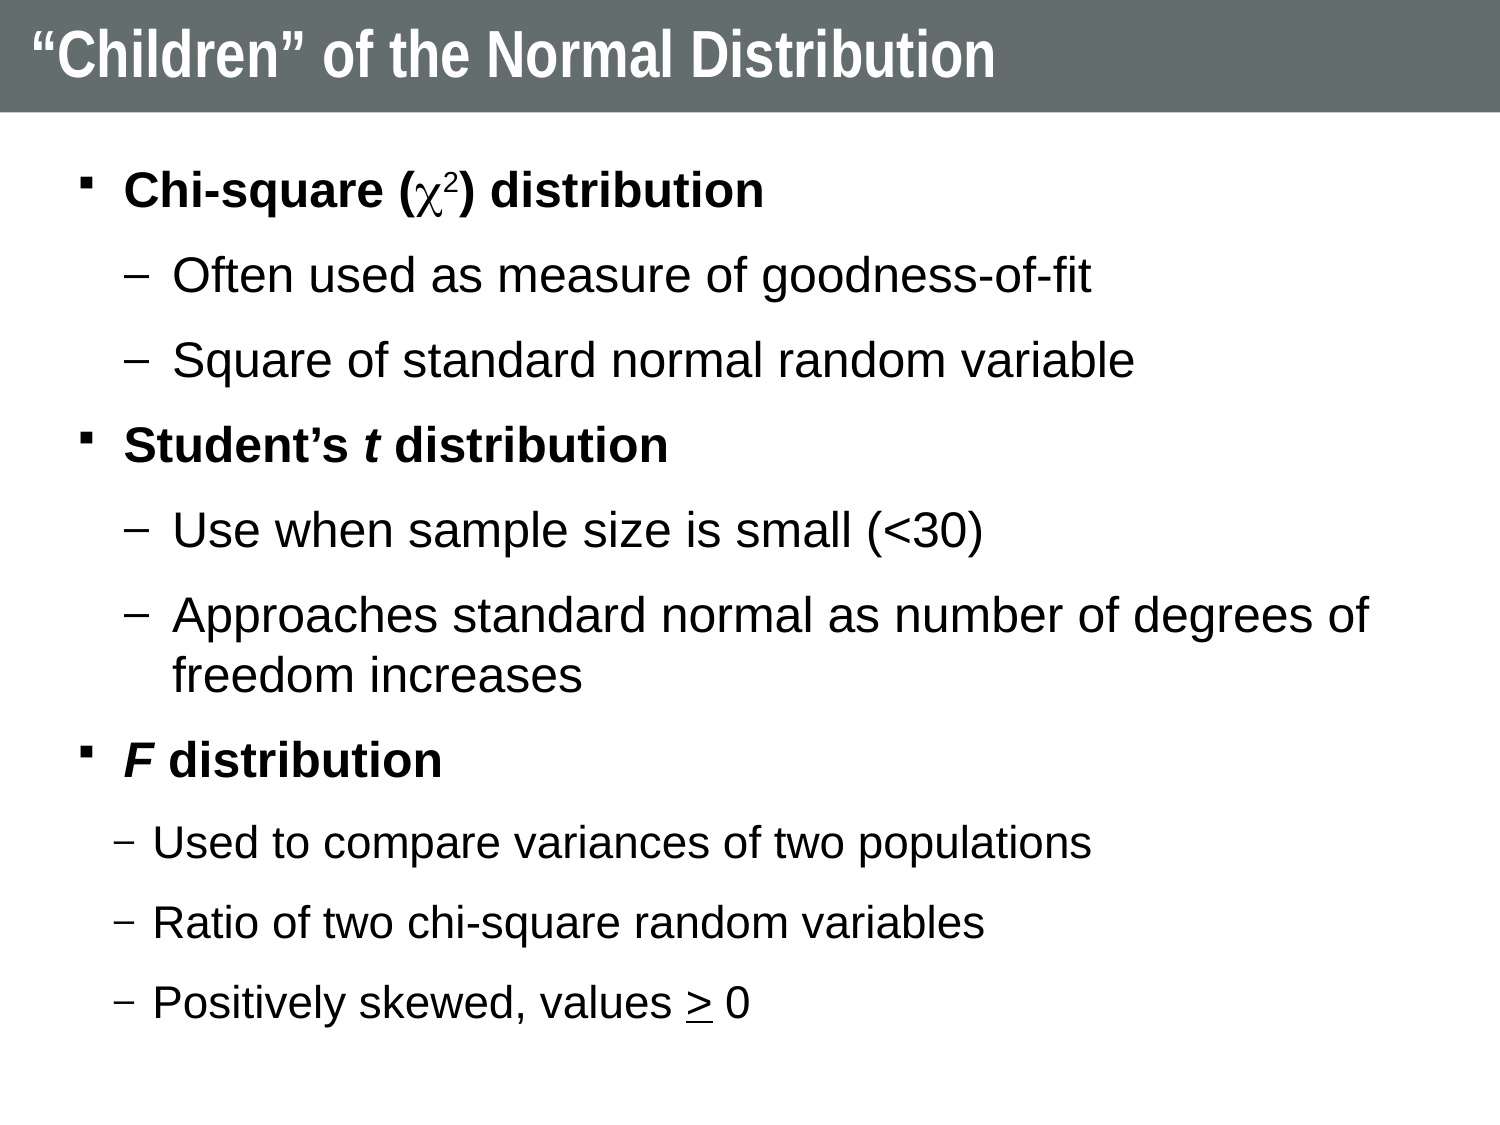

# “Children” of the Normal Distribution
Chi-square (χ2) distribution
Often used as measure of goodness-of-fit
Square of standard normal random variable
Student’s t distribution
Use when sample size is small (<30)
Approaches standard normal as number of degrees of freedom increases
F distribution
Used to compare variances of two populations
Ratio of two chi-square random variables
Positively skewed, values > 0